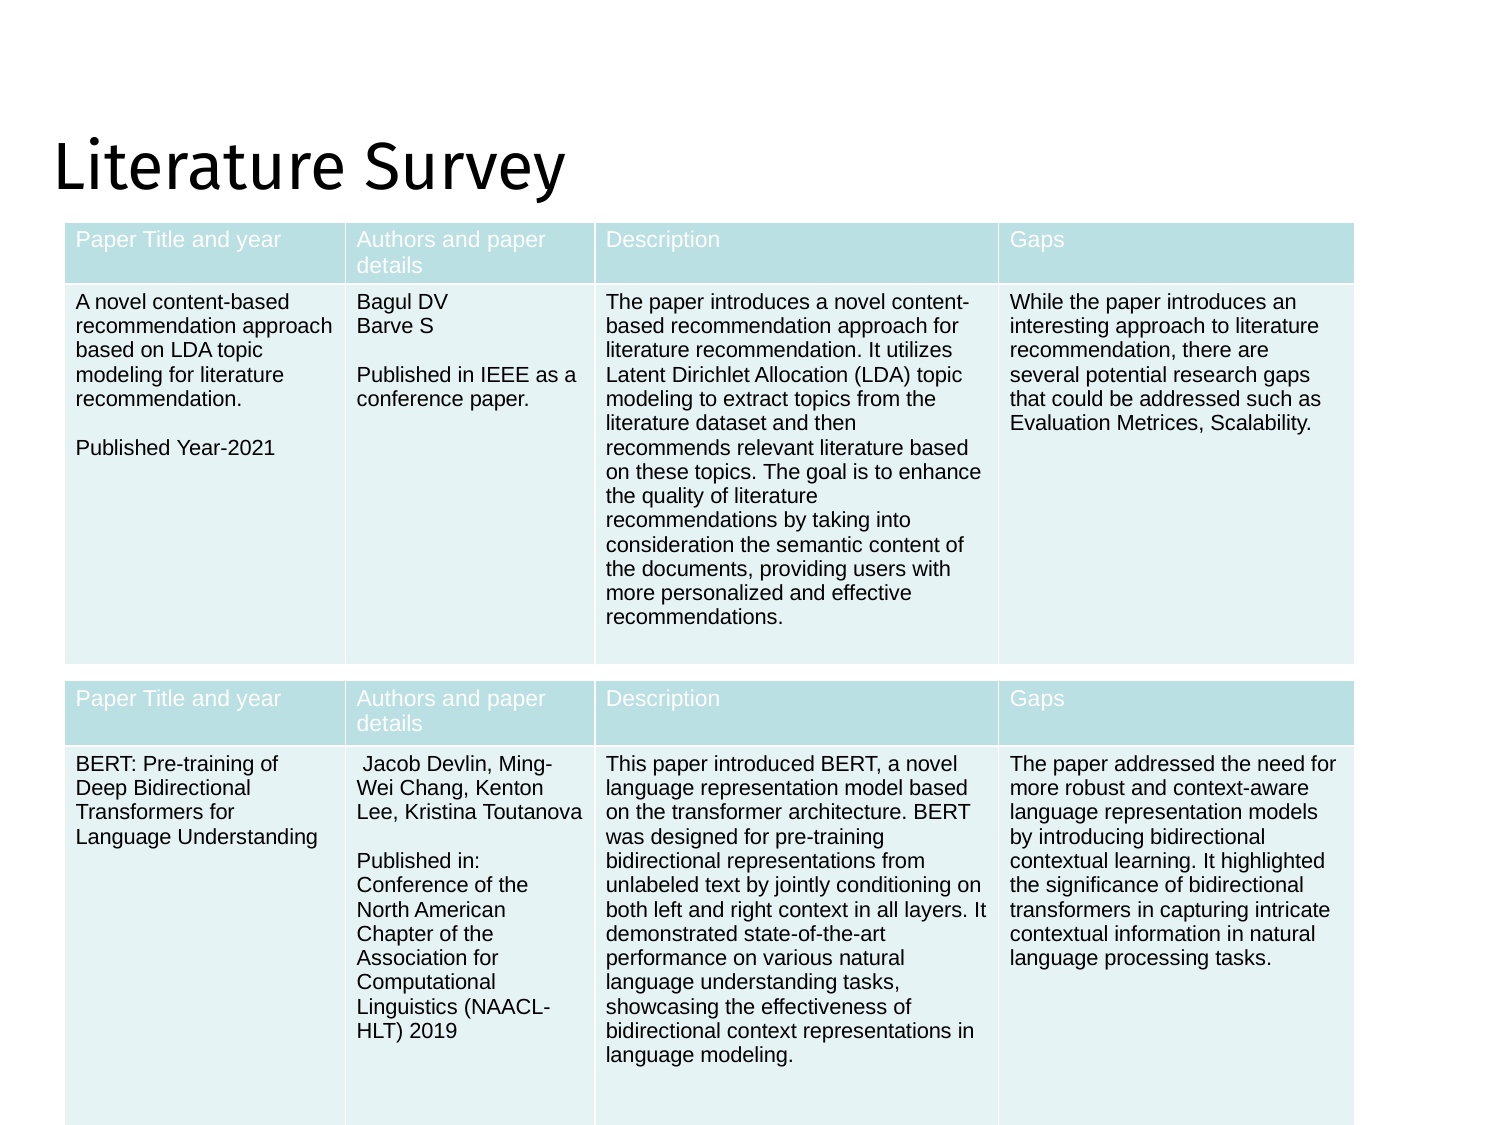

Literature Survey
| Paper Title and year | Authors and paper details | Description | Gaps |
| --- | --- | --- | --- |
| A novel content-based recommendation approach based on LDA topic modeling for literature recommendation. Published Year-2021 | Bagul DV Barve S Published in IEEE as a conference paper. | The paper introduces a novel content-based recommendation approach for literature recommendation. It utilizes Latent Dirichlet Allocation (LDA) topic modeling to extract topics from the literature dataset and then recommends relevant literature based on these topics. The goal is to enhance the quality of literature recommendations by taking into consideration the semantic content of the documents, providing users with more personalized and effective recommendations. | While the paper introduces an interesting approach to literature recommendation, there are several potential research gaps that could be addressed such as Evaluation Metrices, Scalability. |
#

| Paper Title and year | Authors and paper details | Description | Gaps |
| --- | --- | --- | --- |
| BERT: Pre-training of Deep Bidirectional Transformers for Language Understanding | Jacob Devlin, Ming-Wei Chang, Kenton Lee, Kristina Toutanova Published in: Conference of the North American Chapter of the Association for Computational Linguistics (NAACL-HLT) 2019 | This paper introduced BERT, a novel language representation model based on the transformer architecture. BERT was designed for pre-training bidirectional representations from unlabeled text by jointly conditioning on both left and right context in all layers. It demonstrated state-of-the-art performance on various natural language understanding tasks, showcasing the effectiveness of bidirectional context representations in language modeling. | The paper addressed the need for more robust and context-aware language representation models by introducing bidirectional contextual learning. It highlighted the significance of bidirectional transformers in capturing intricate contextual information in natural language processing tasks. |